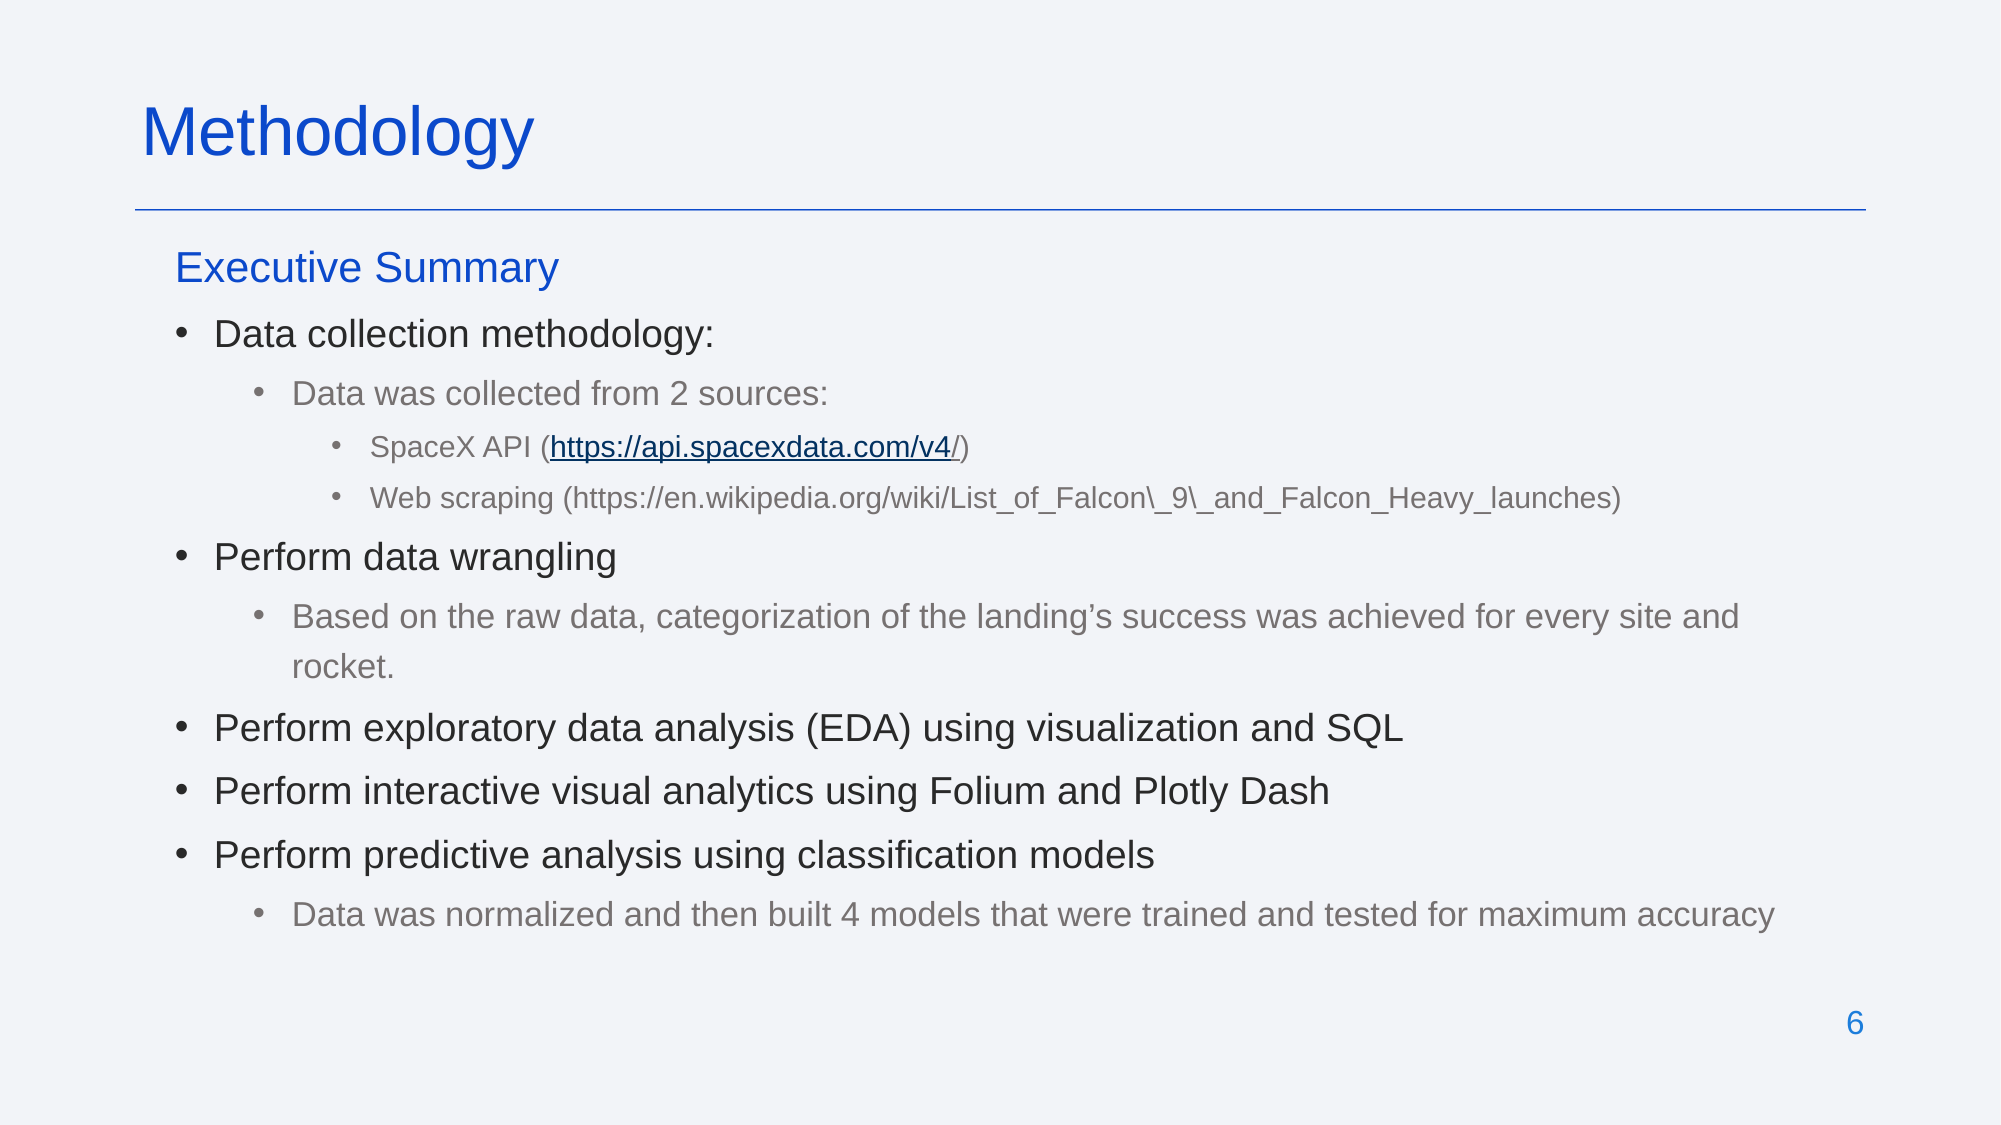

Methodology
Executive Summary
Data collection methodology:
Data was collected from 2 sources:
SpaceX API (https://api.spacexdata.com/v4/)
Web scraping (https://en.wikipedia.org/wiki/List_of_Falcon\_9\_and_Falcon_Heavy_launches)
Perform data wrangling
Based on the raw data, categorization of the landing’s success was achieved for every site and rocket.
Perform exploratory data analysis (EDA) using visualization and SQL
Perform interactive visual analytics using Folium and Plotly Dash
Perform predictive analysis using classification models
Data was normalized and then built 4 models that were trained and tested for maximum accuracy

6